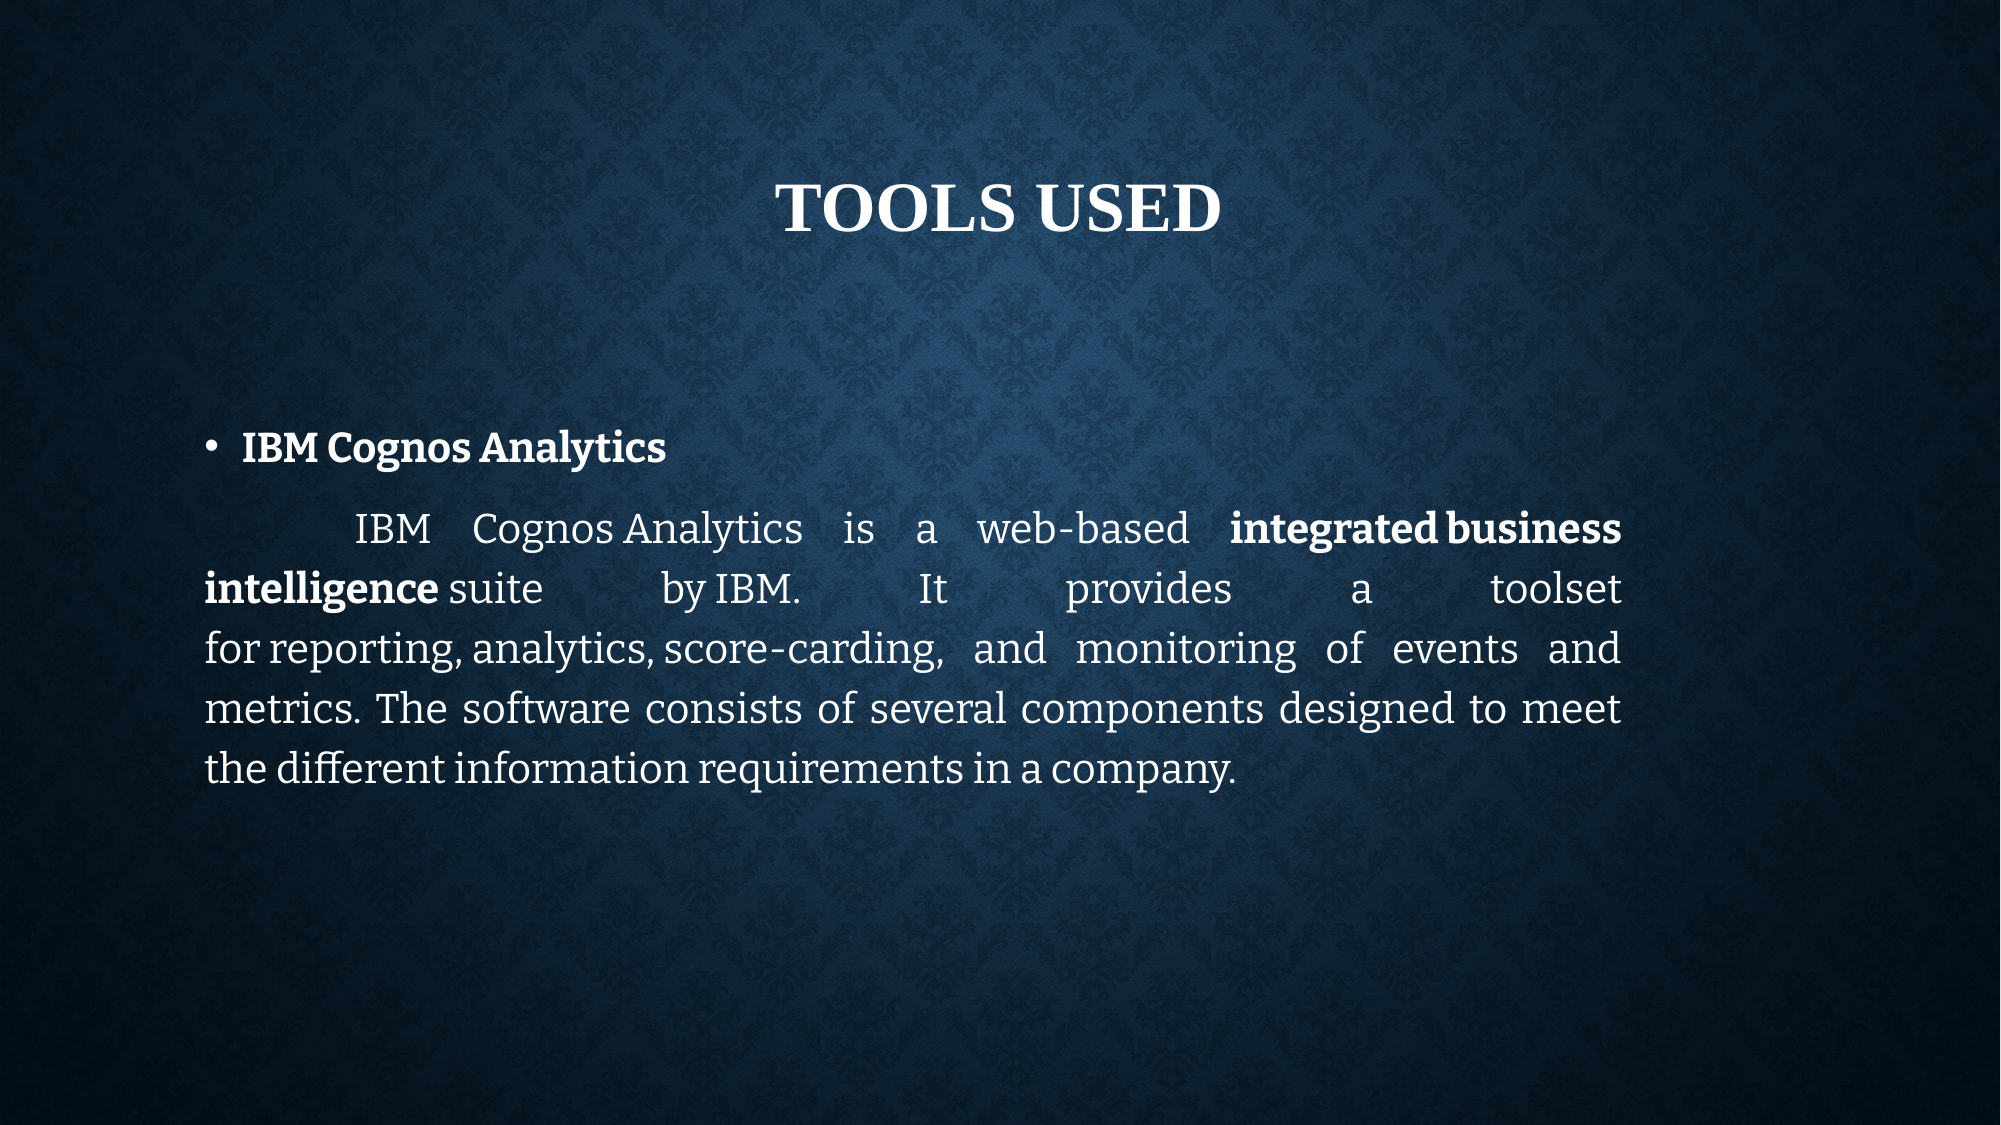

# TOOLS USED
IBM Cognos Analytics
	IBM Cognos Analytics is a web-based integrated business intelligence suite by IBM. It provides a toolset for reporting, analytics, score-carding, and monitoring of events and metrics. The software consists of several components designed to meet the different information requirements in a company.